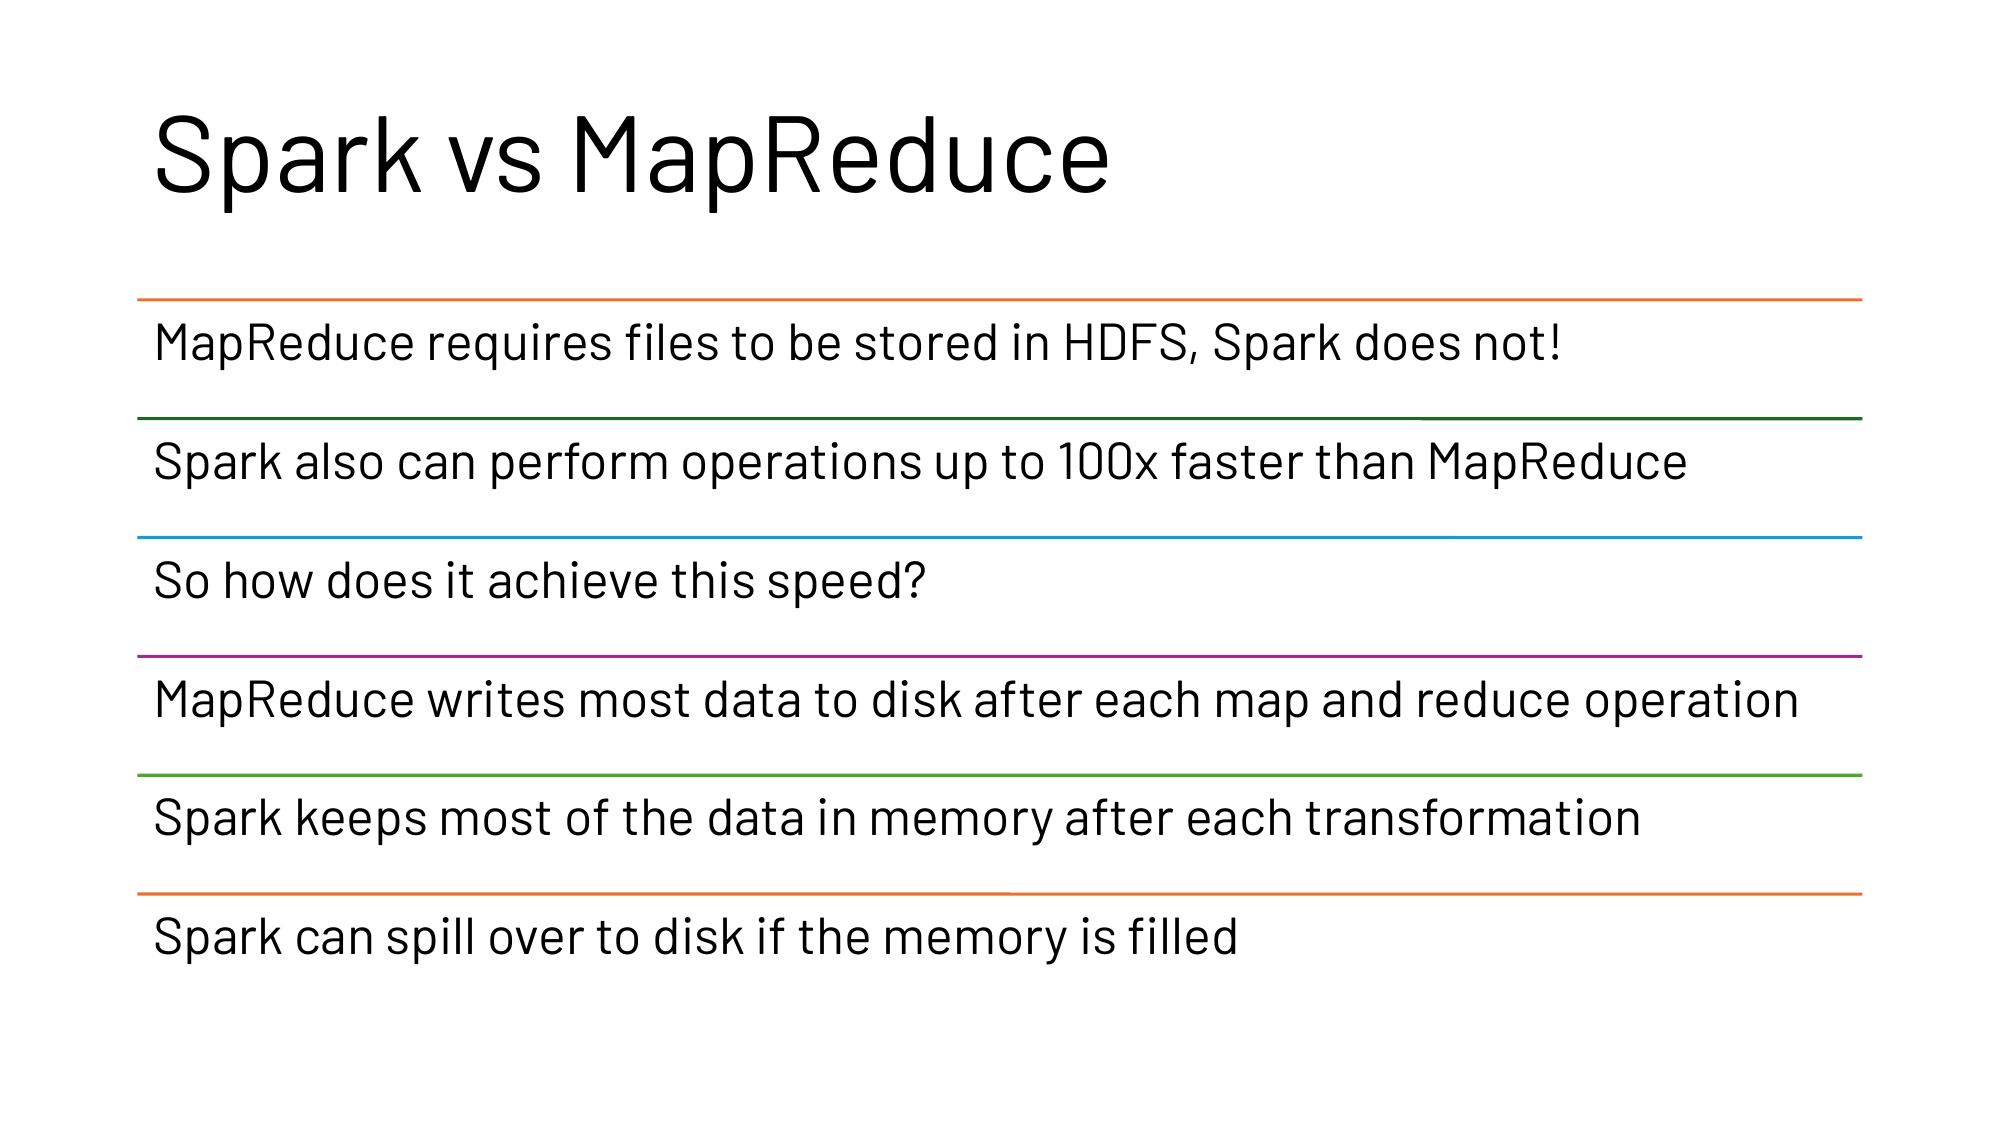

Spark vs MapReduce

MapReduce requires files to be stored in HDFS, Spark does not!
Spark also can perform operations up to 100x faster than MapReduce
So how does it achieve this speed?
MapReduce writes most data to disk after each map and reduce operation
Spark keeps most of the data in memory after each transformation
Spark can spill over to disk if the memory is filled